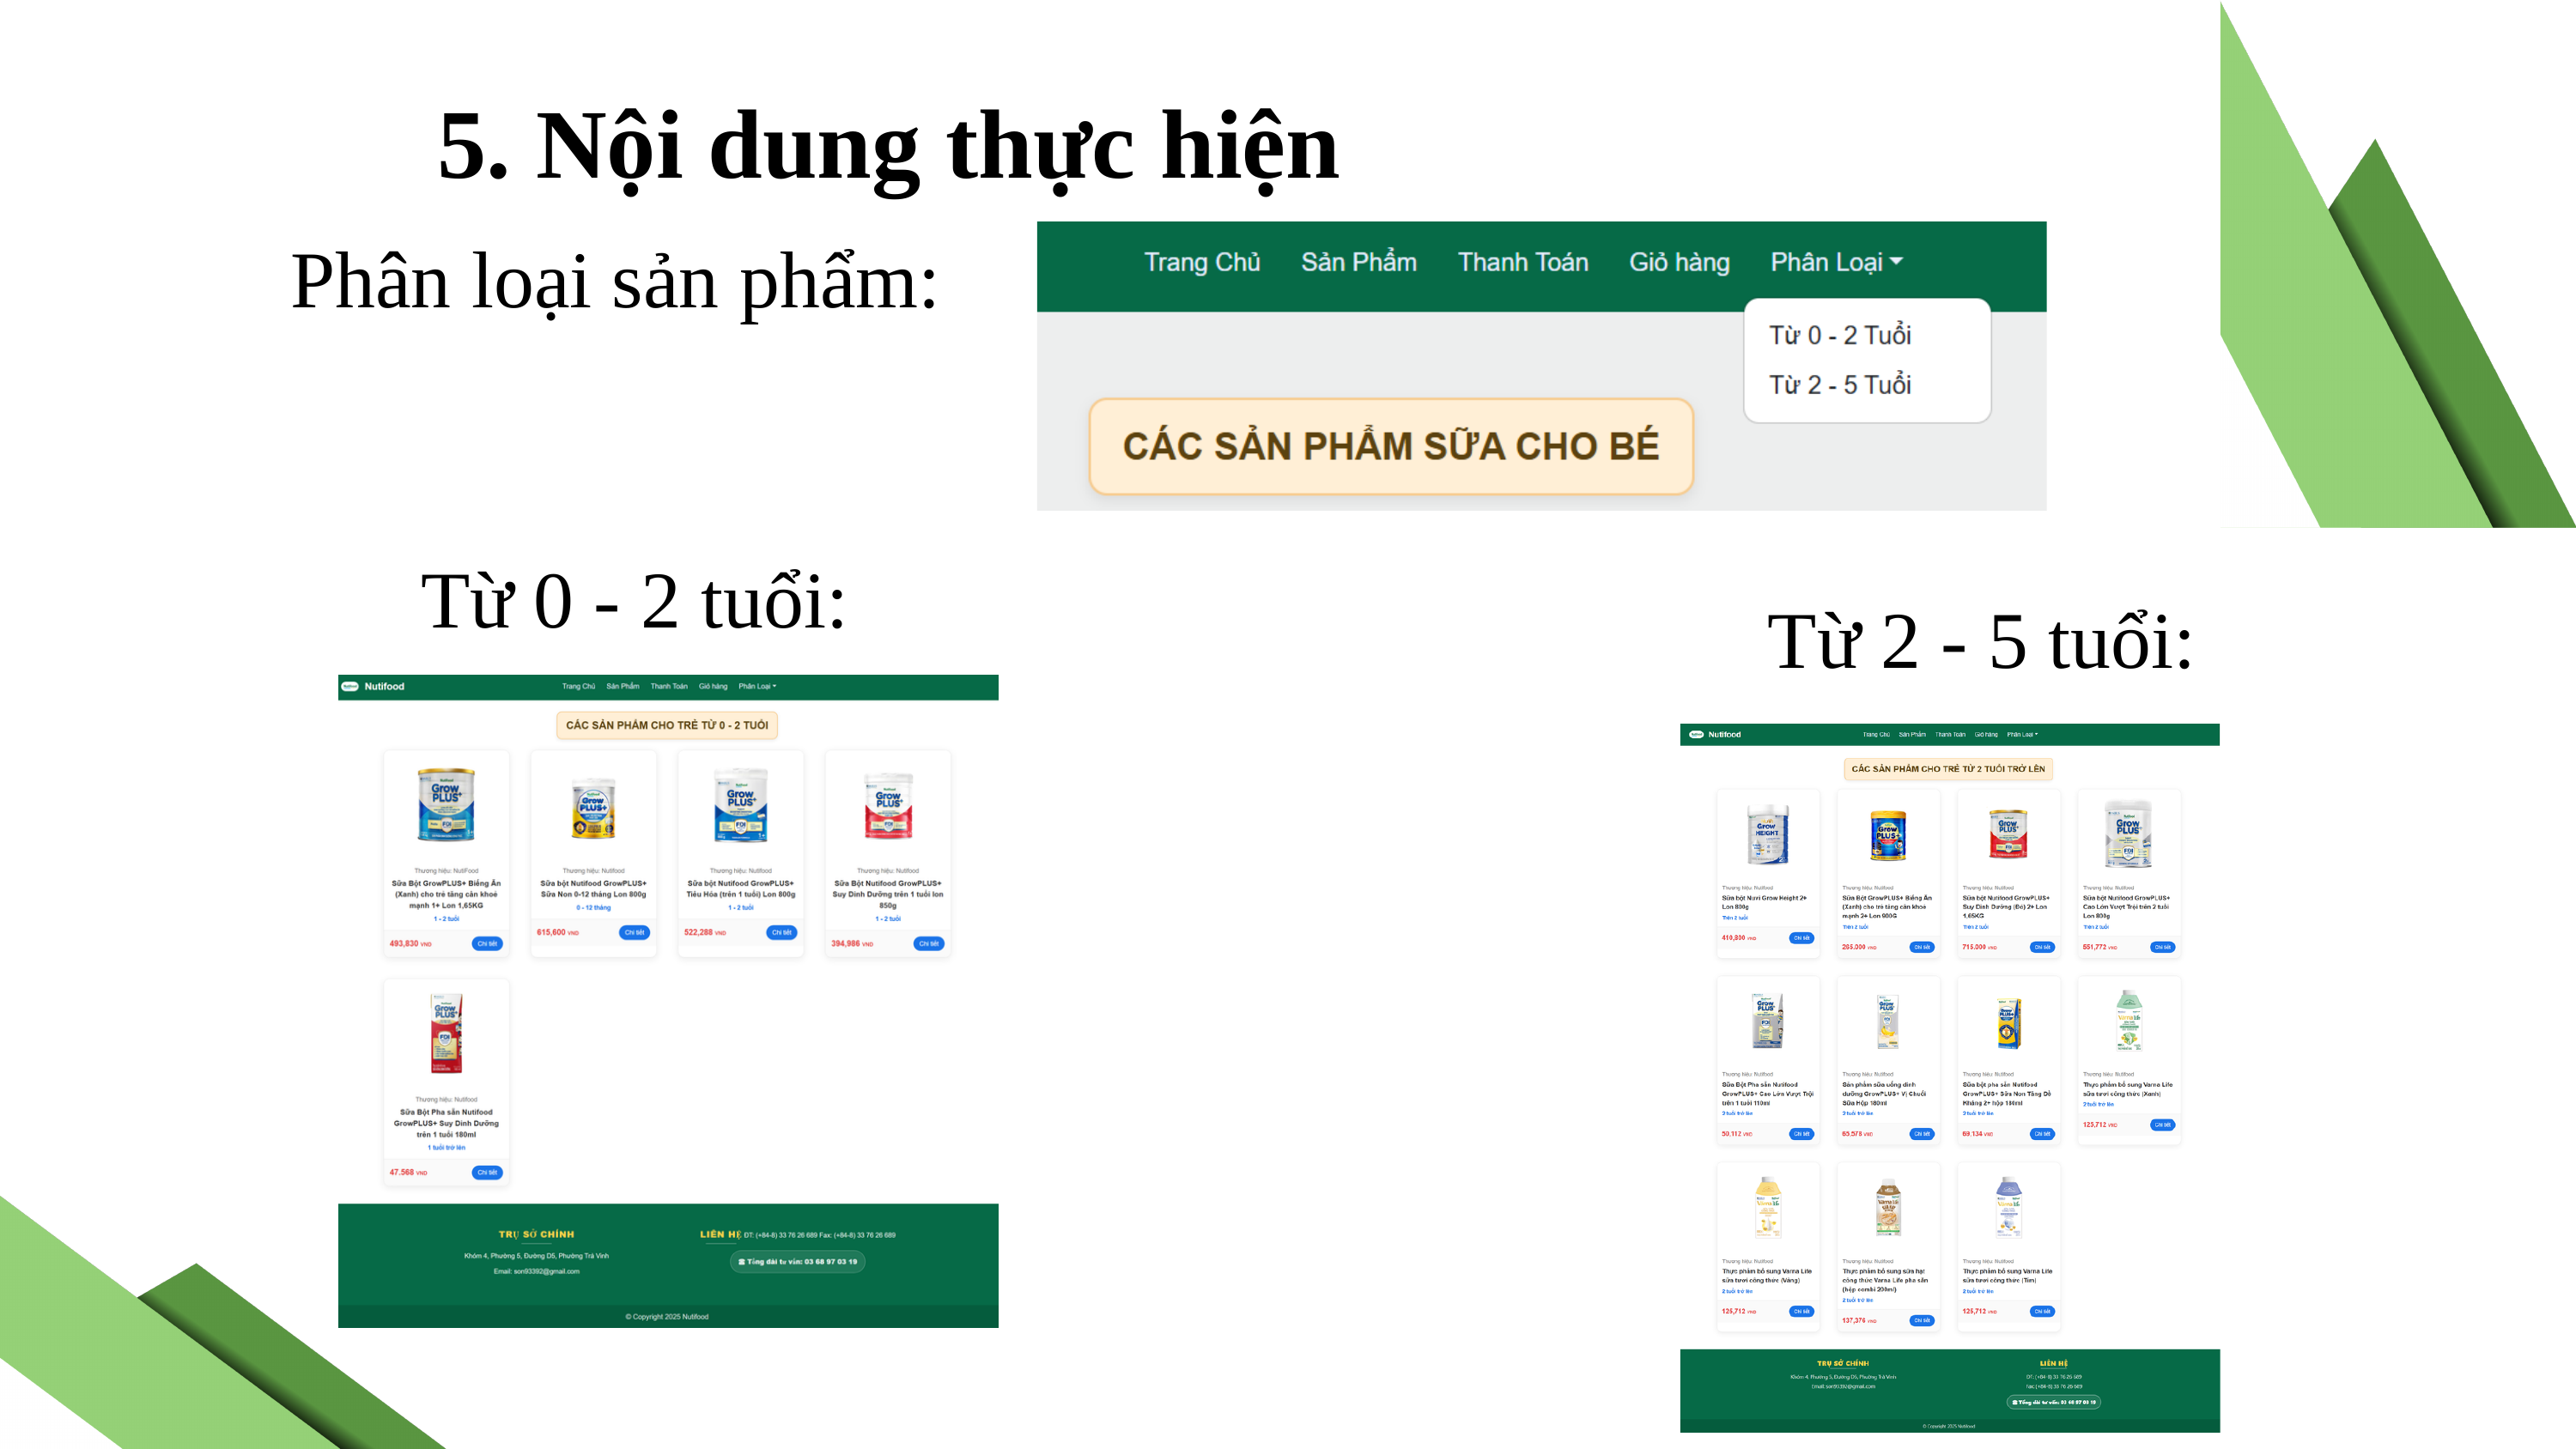

5. Nội dung thực hiện

Phân loại sản phẩm:

Từ 0 - 2 tuổi:
Từ 2 - 5 tuổi: